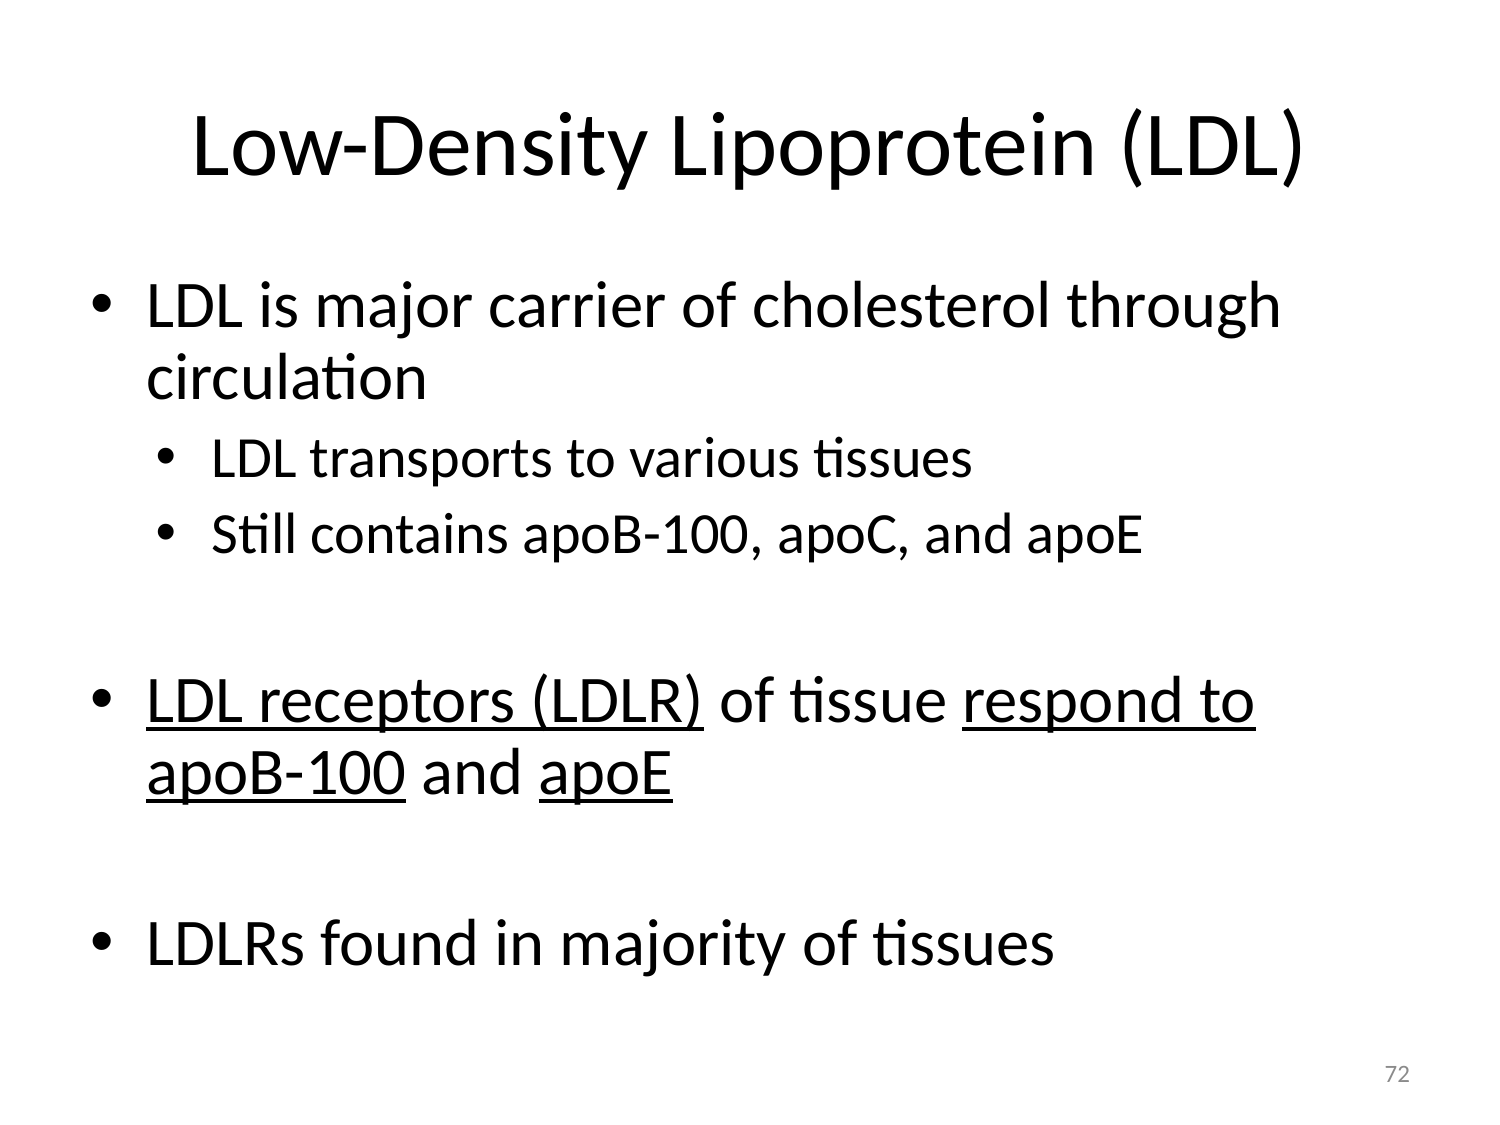

# Low-Density Lipoprotein (LDL)
LDL is major carrier of cholesterol through circulation
LDL transports to various tissues
Still contains apoB-100, apoC, and apoE

LDL receptors (LDLR) of tissue respond to apoB-100 and apoE

LDLRs found in majority of tissues

72